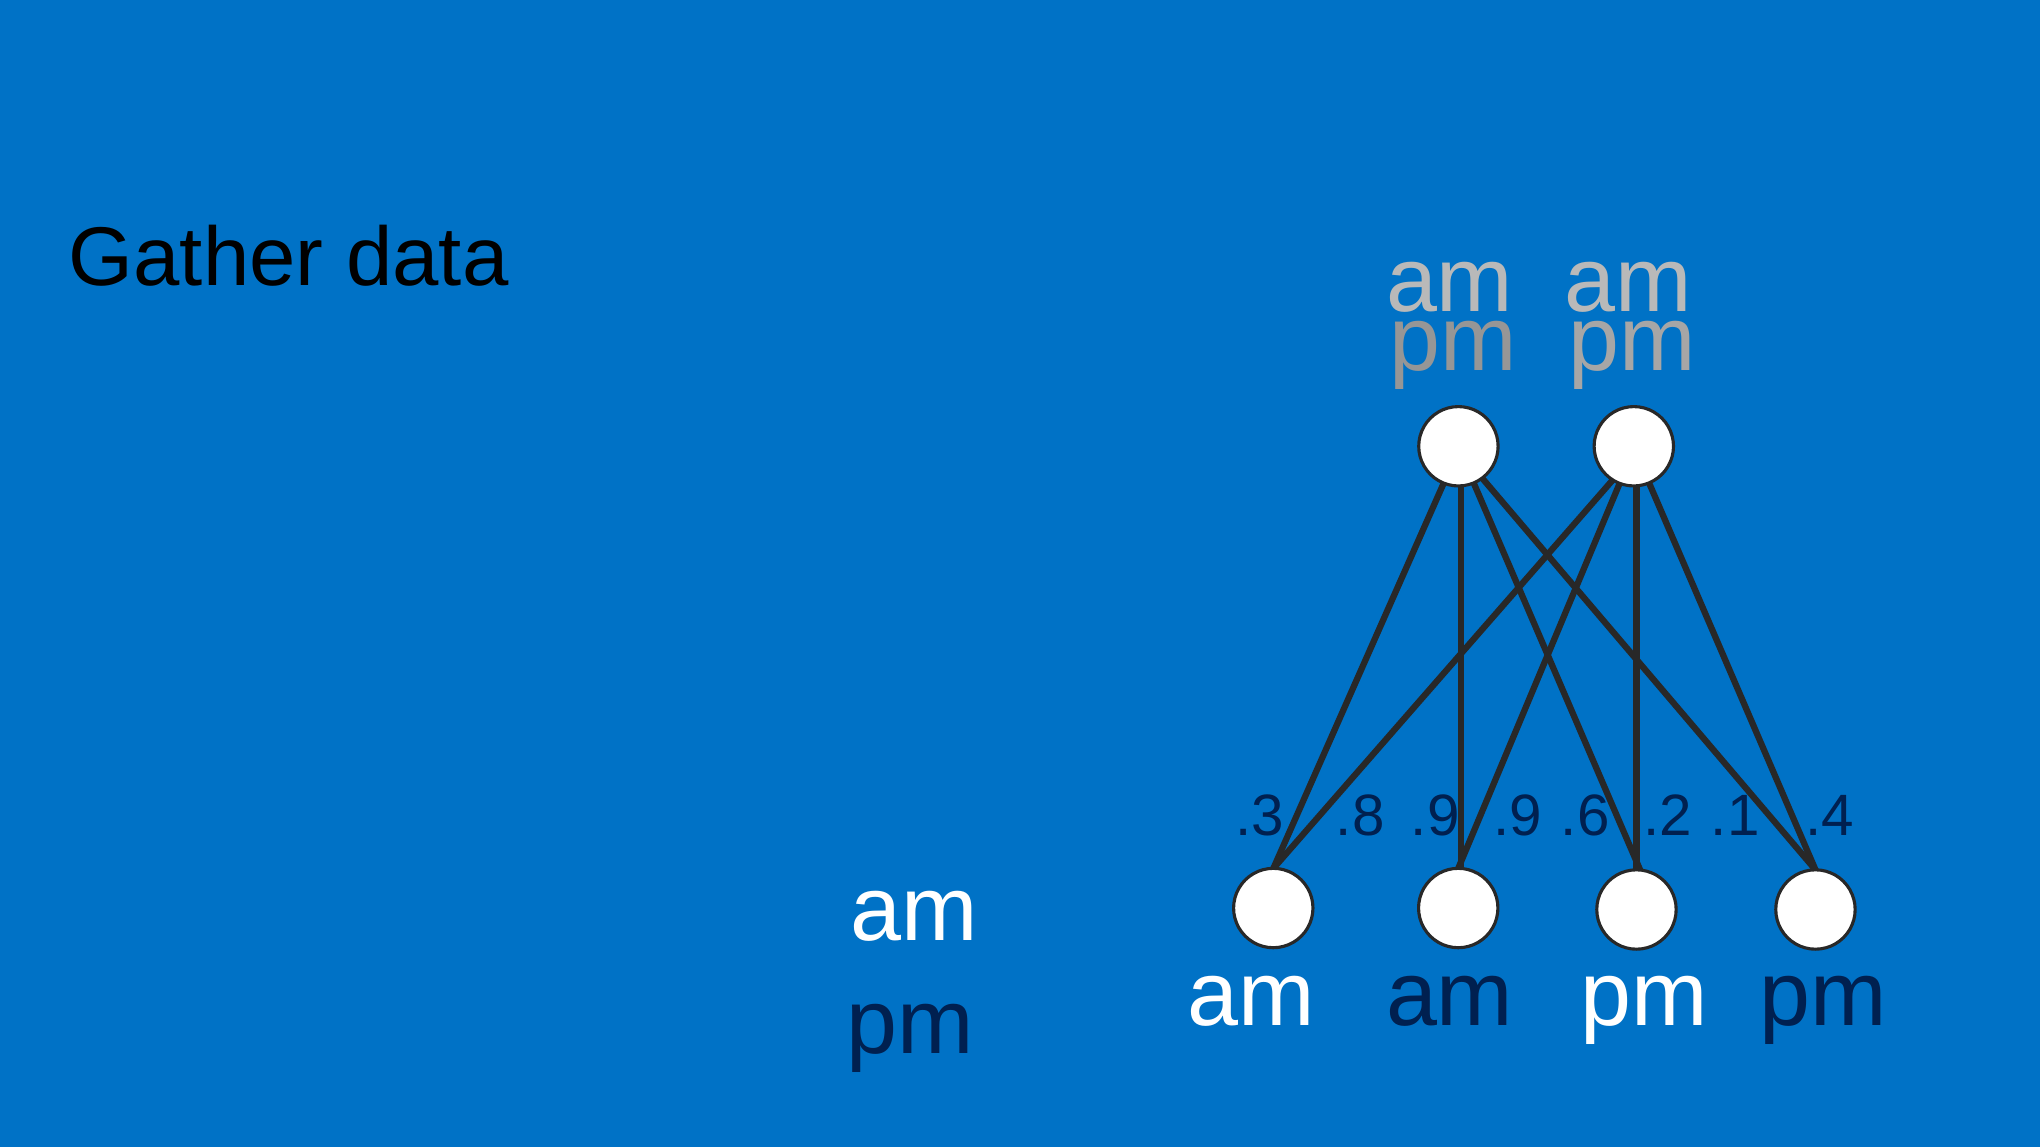

#
Gather data
am
am
pm
pm

.3
.6
.2
.1
.4
.8
.9
.9
am

am
am
pm
pm
pm